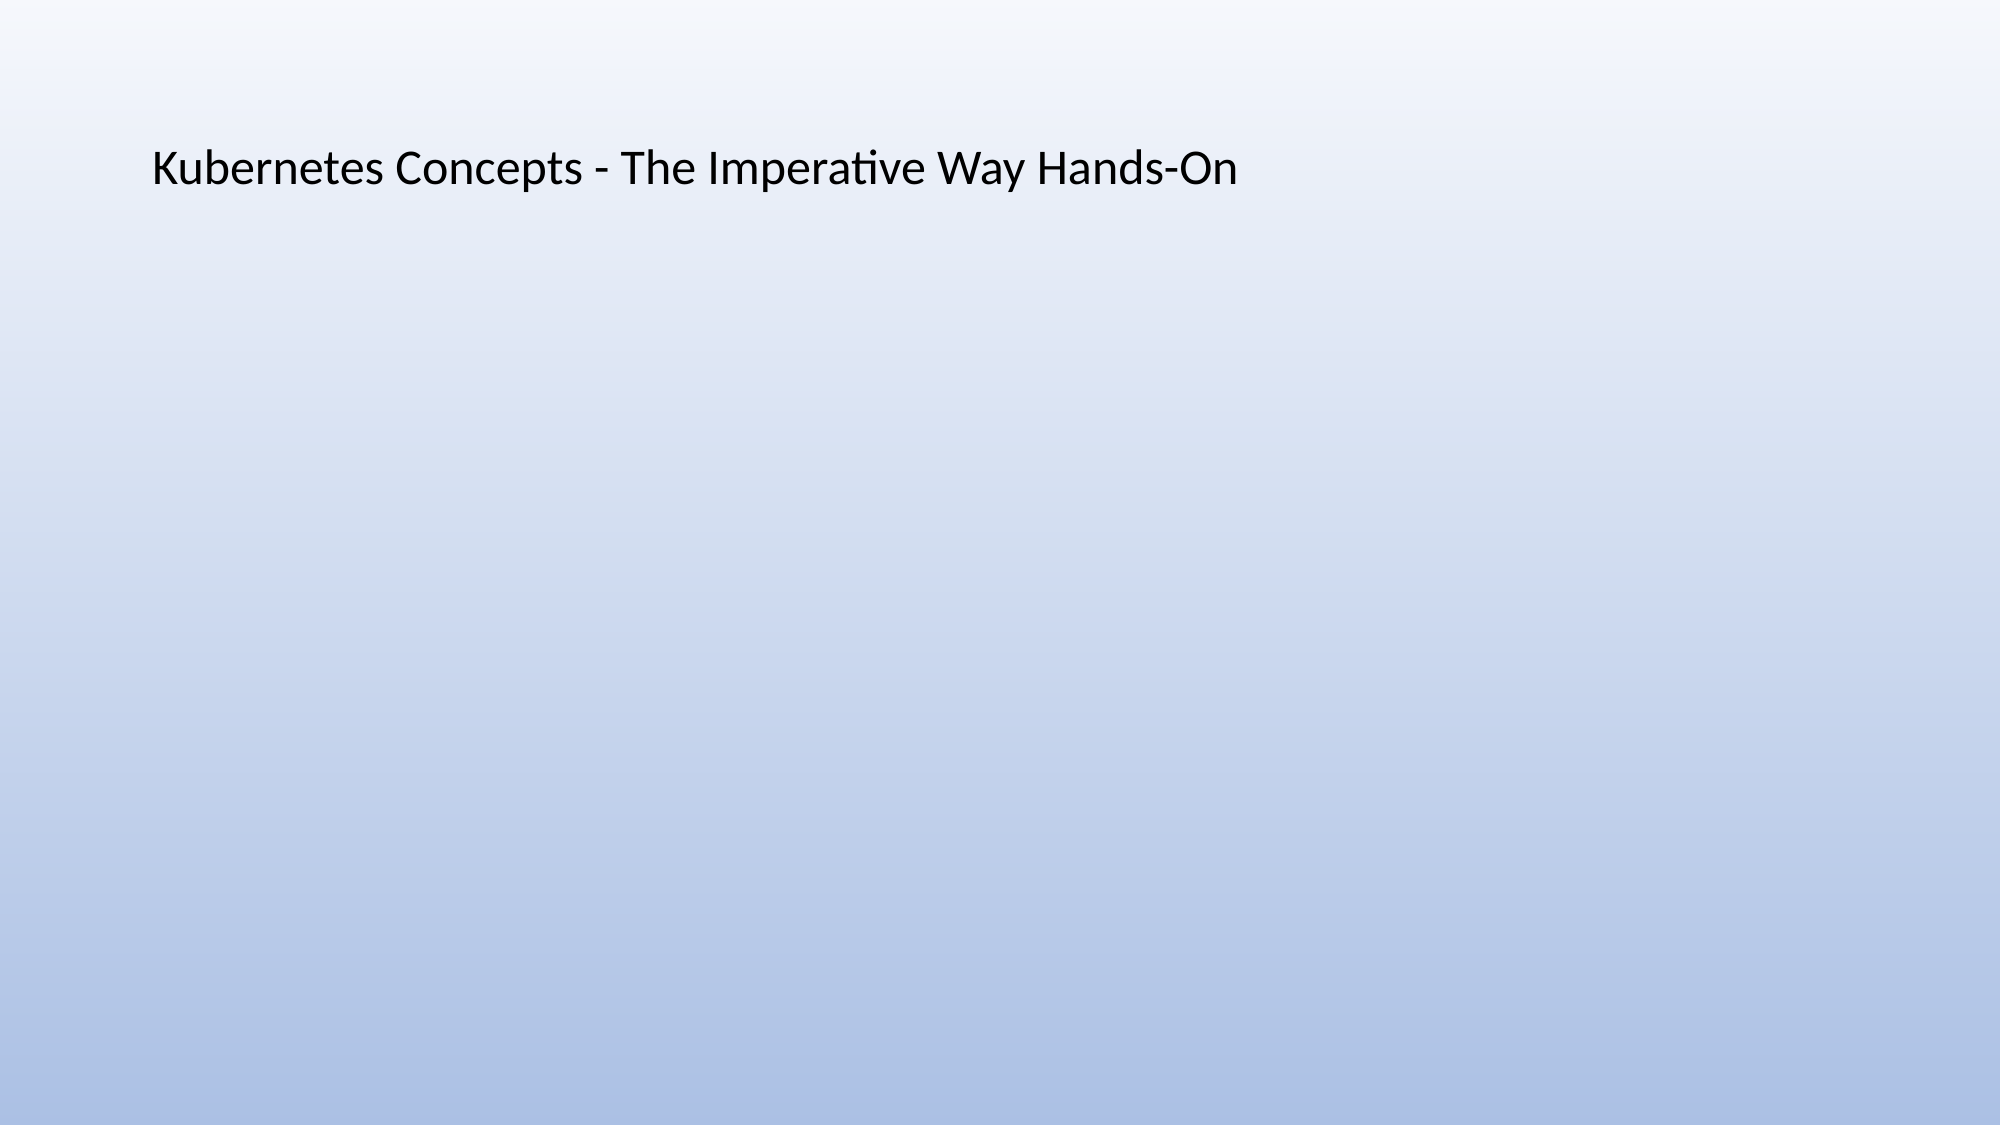

# Kubernetes Concepts - The Imperative Way Hands-On